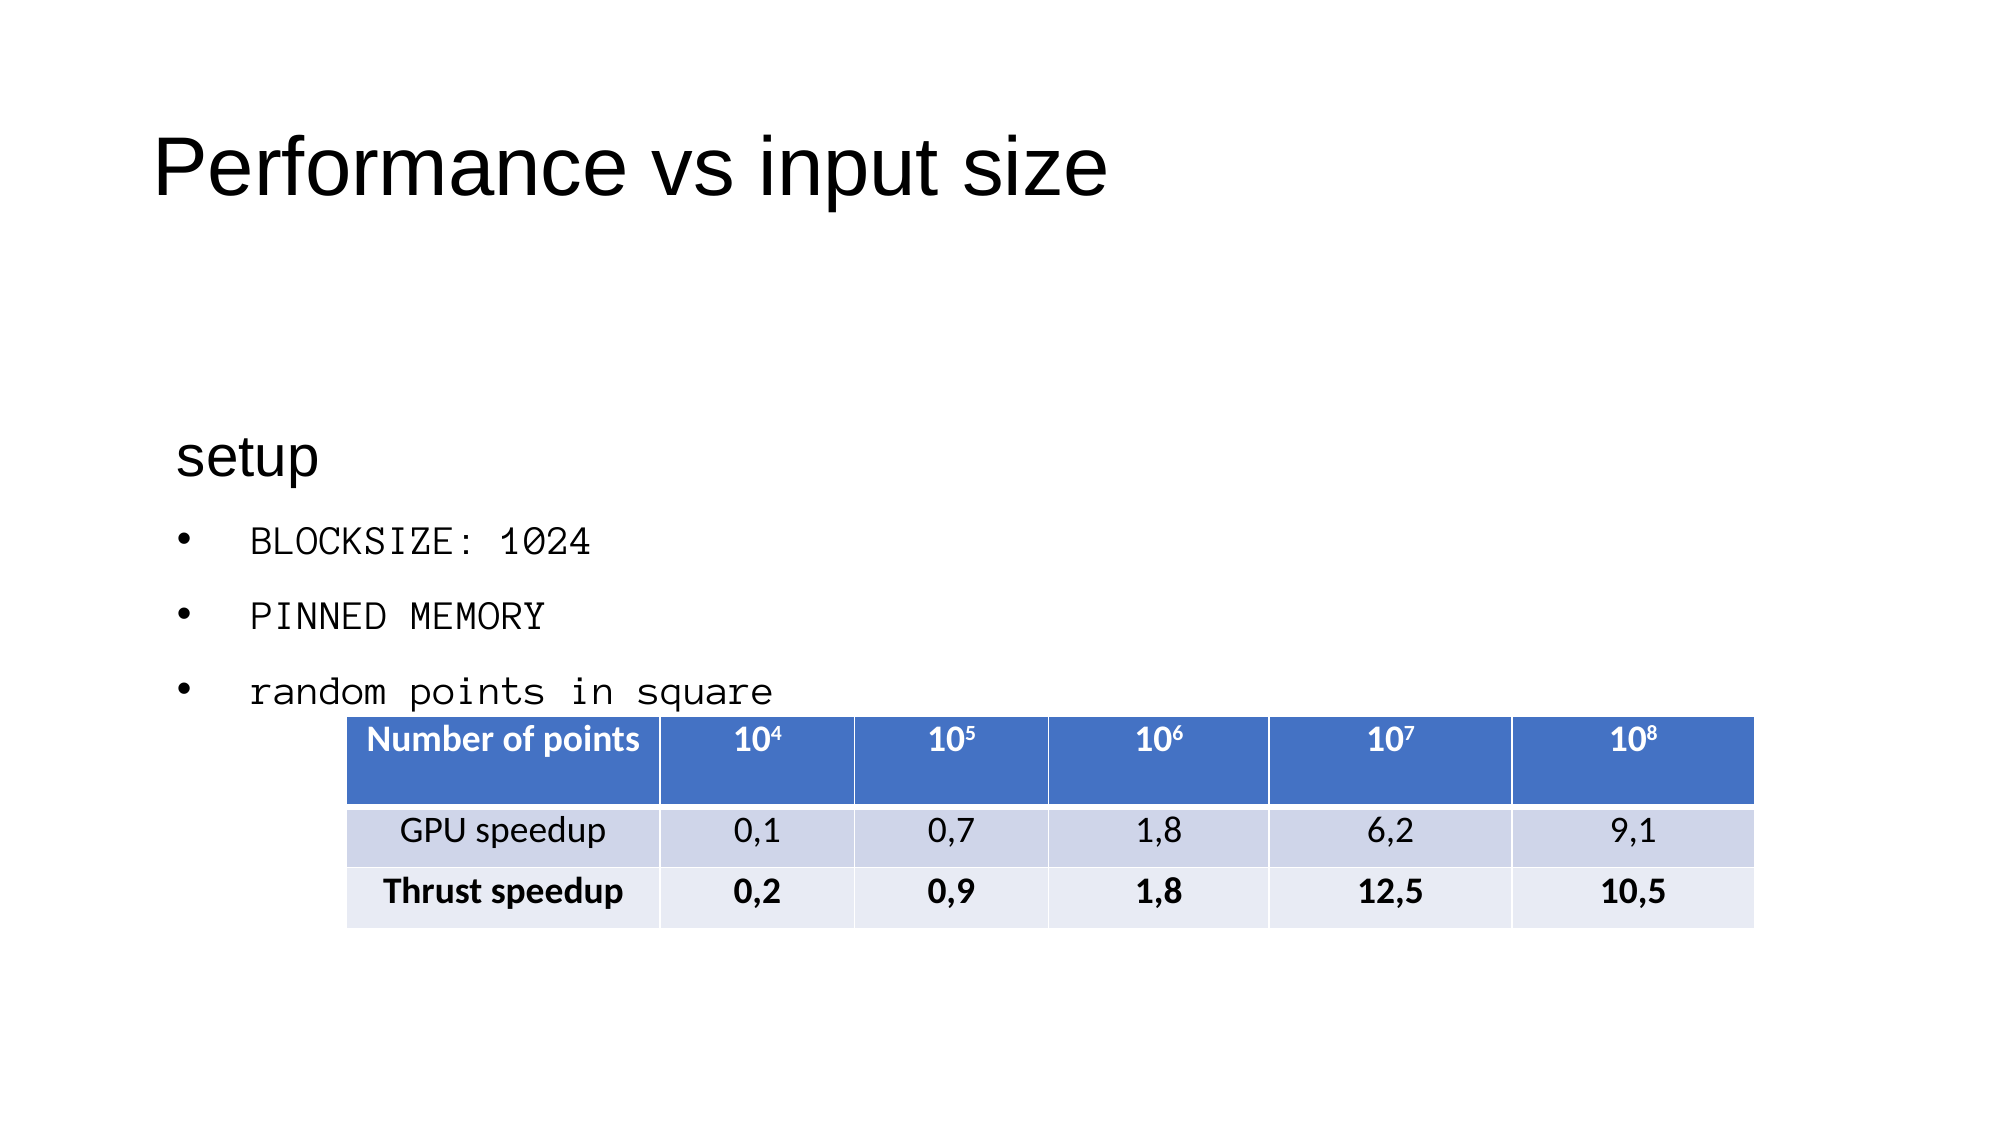

# Performance vs input size

setup
BLOCKSIZE: 1024
PINNED MEMORY
random points in square

| Number of points | 104 | 105 | 106 | 107 | 108 |
| --- | --- | --- | --- | --- | --- |
| GPU speedup | 0,1 | 0,7 | 1,8 | 6,2 | 9,1 |
| Thrust speedup | 0,2 | 0,9 | 1,8 | 12,5 | 10,5 |